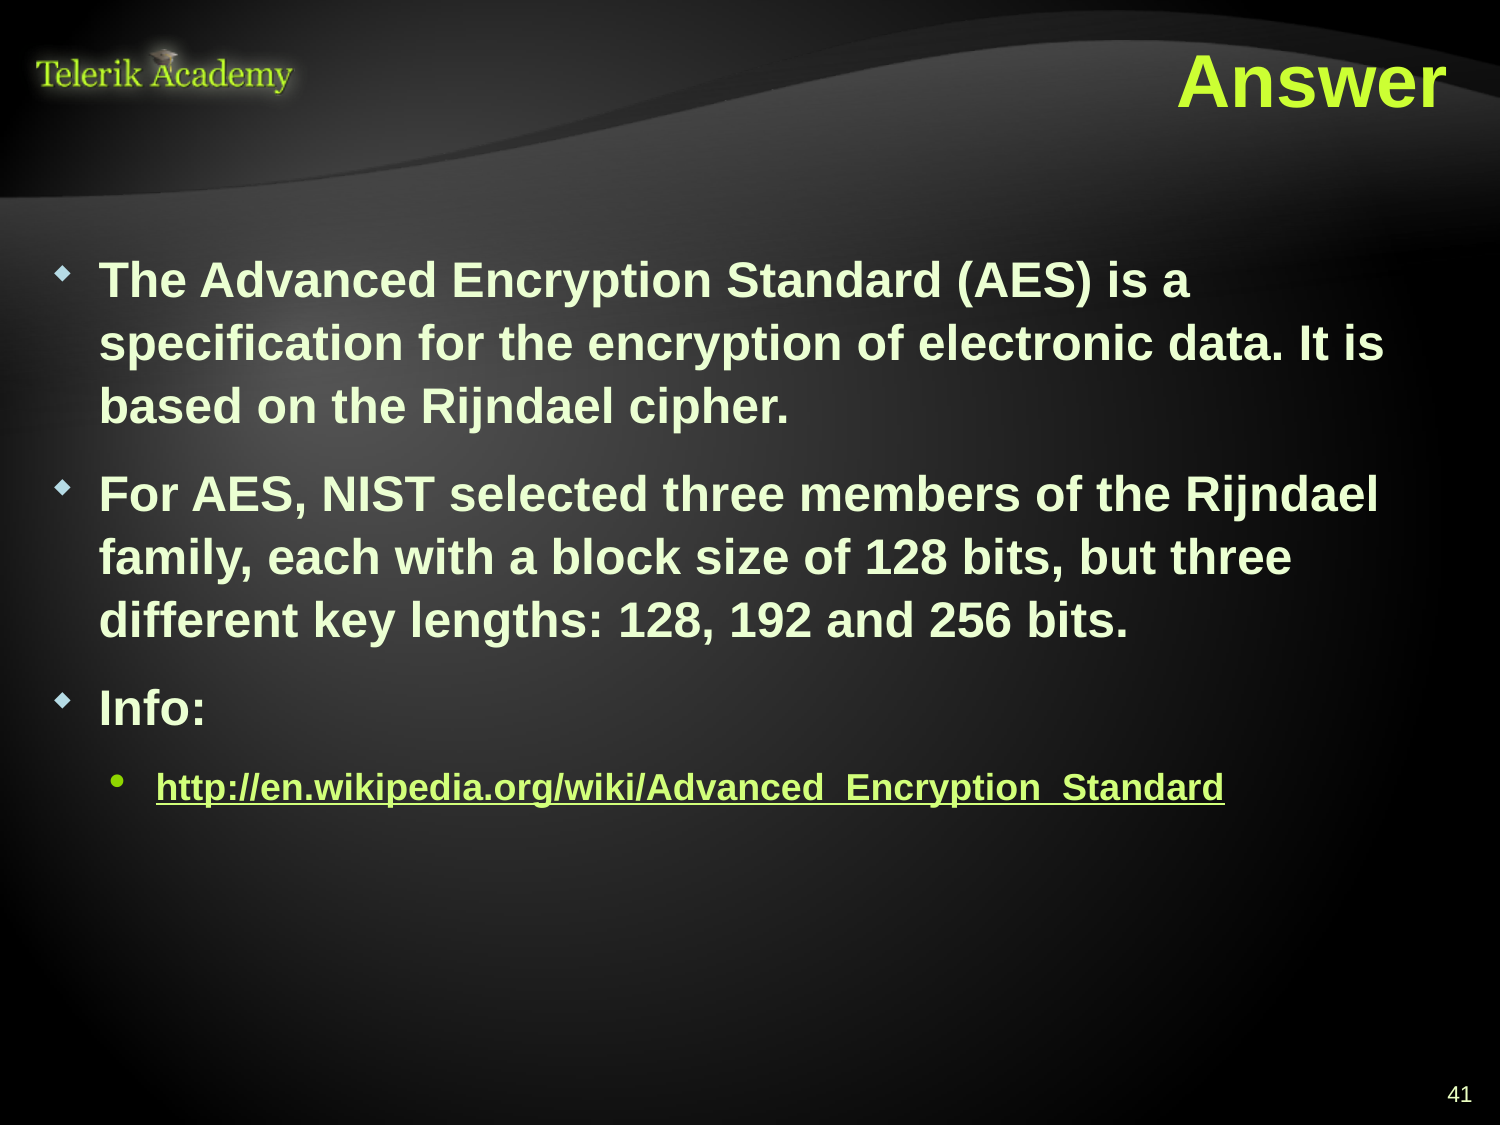

# Answer
The Advanced Encryption Standard (AES) is a specification for the encryption of electronic data. It is based on the Rijndael cipher.
For AES, NIST selected three members of the Rijndael family, each with a block size of 128 bits, but three different key lengths: 128, 192 and 256 bits.
Info:
http://en.wikipedia.org/wiki/Advanced_Encryption_Standard
41